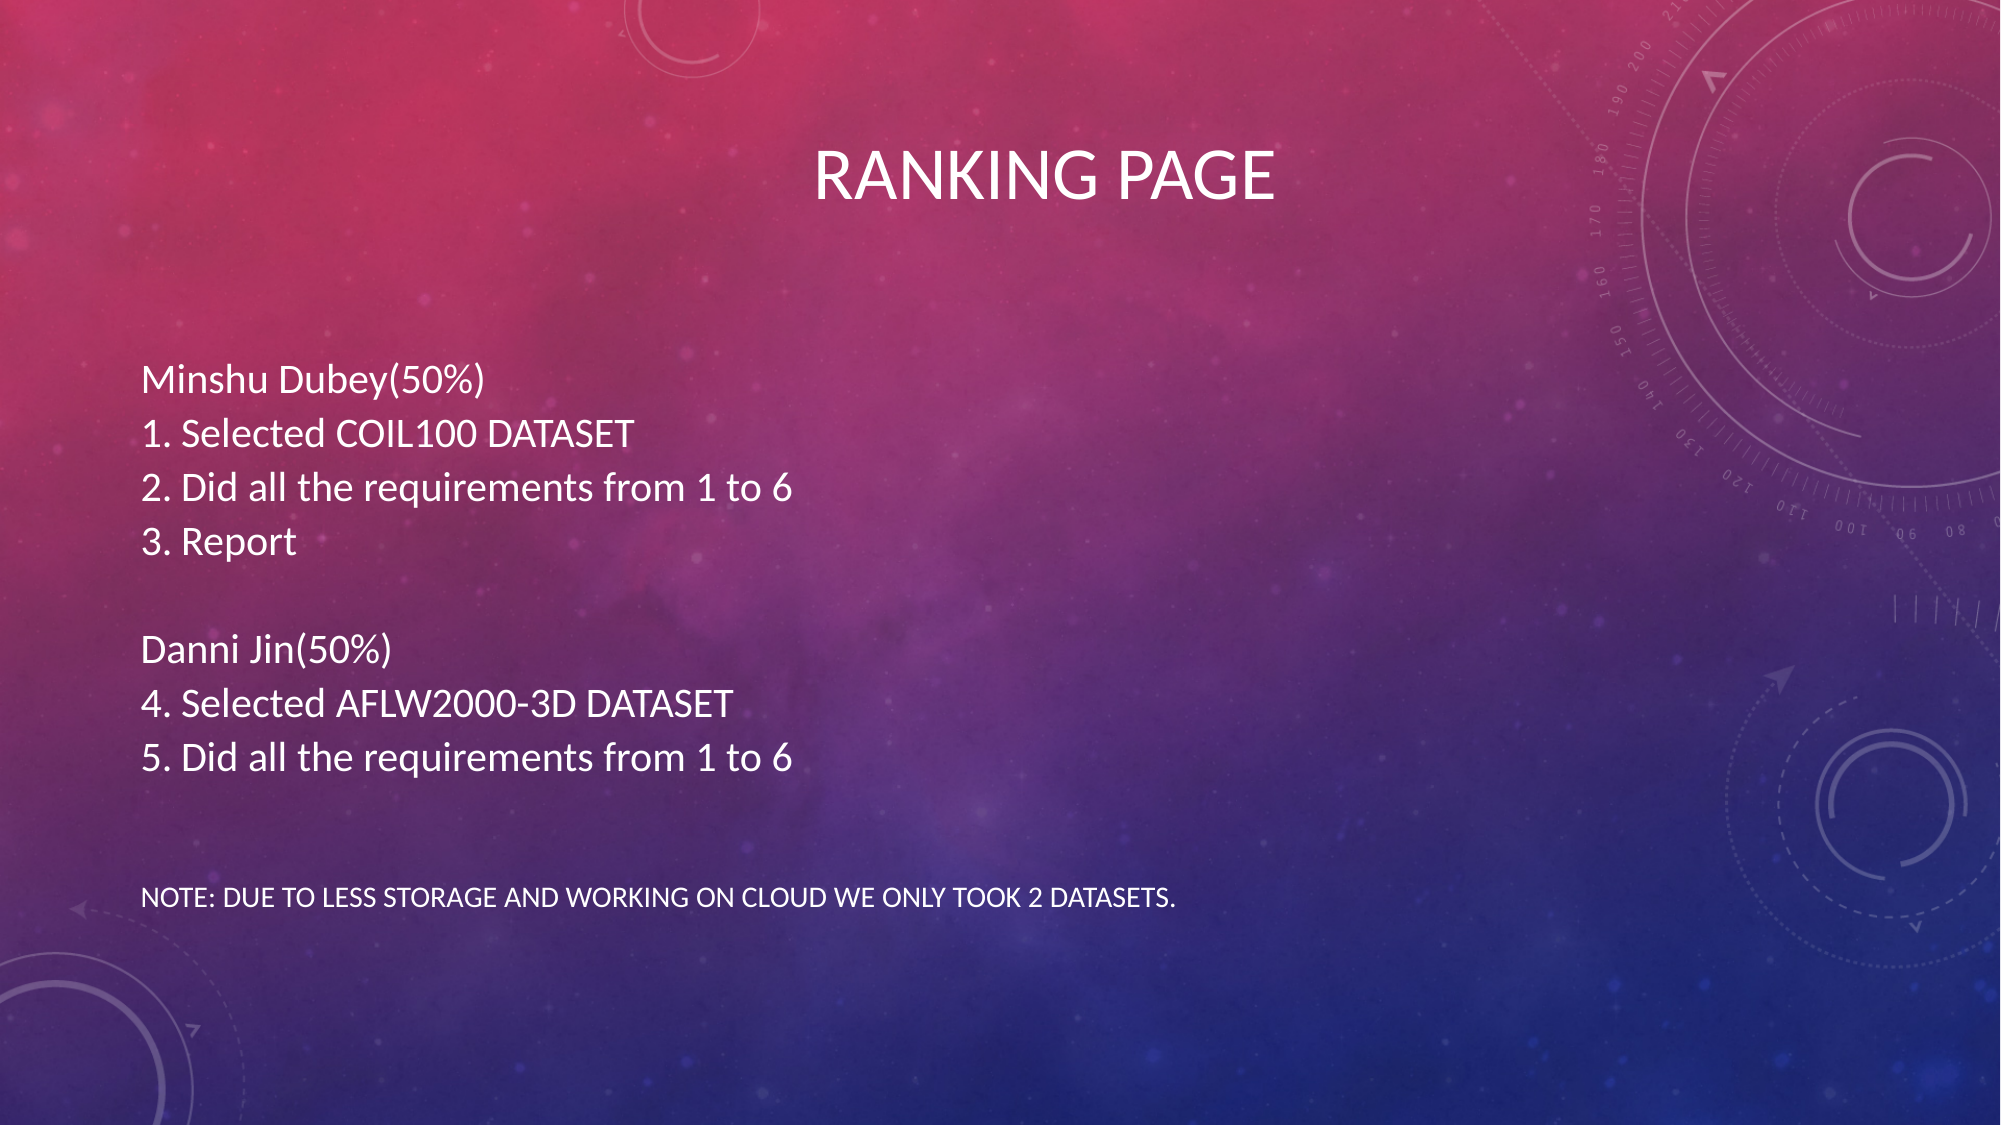

# Ranking PAGE
Minshu Dubey(50%)
Selected COIL100 DATASET
Did all the requirements from 1 to 6
Report

Danni Jin(50%)
Selected AFLW2000-3D DATASET
Did all the requirements from 1 to 6

NOTE: DUE TO LESS STORAGE AND WORKING ON CLOUD WE ONLY TOOK 2 DATASETS.